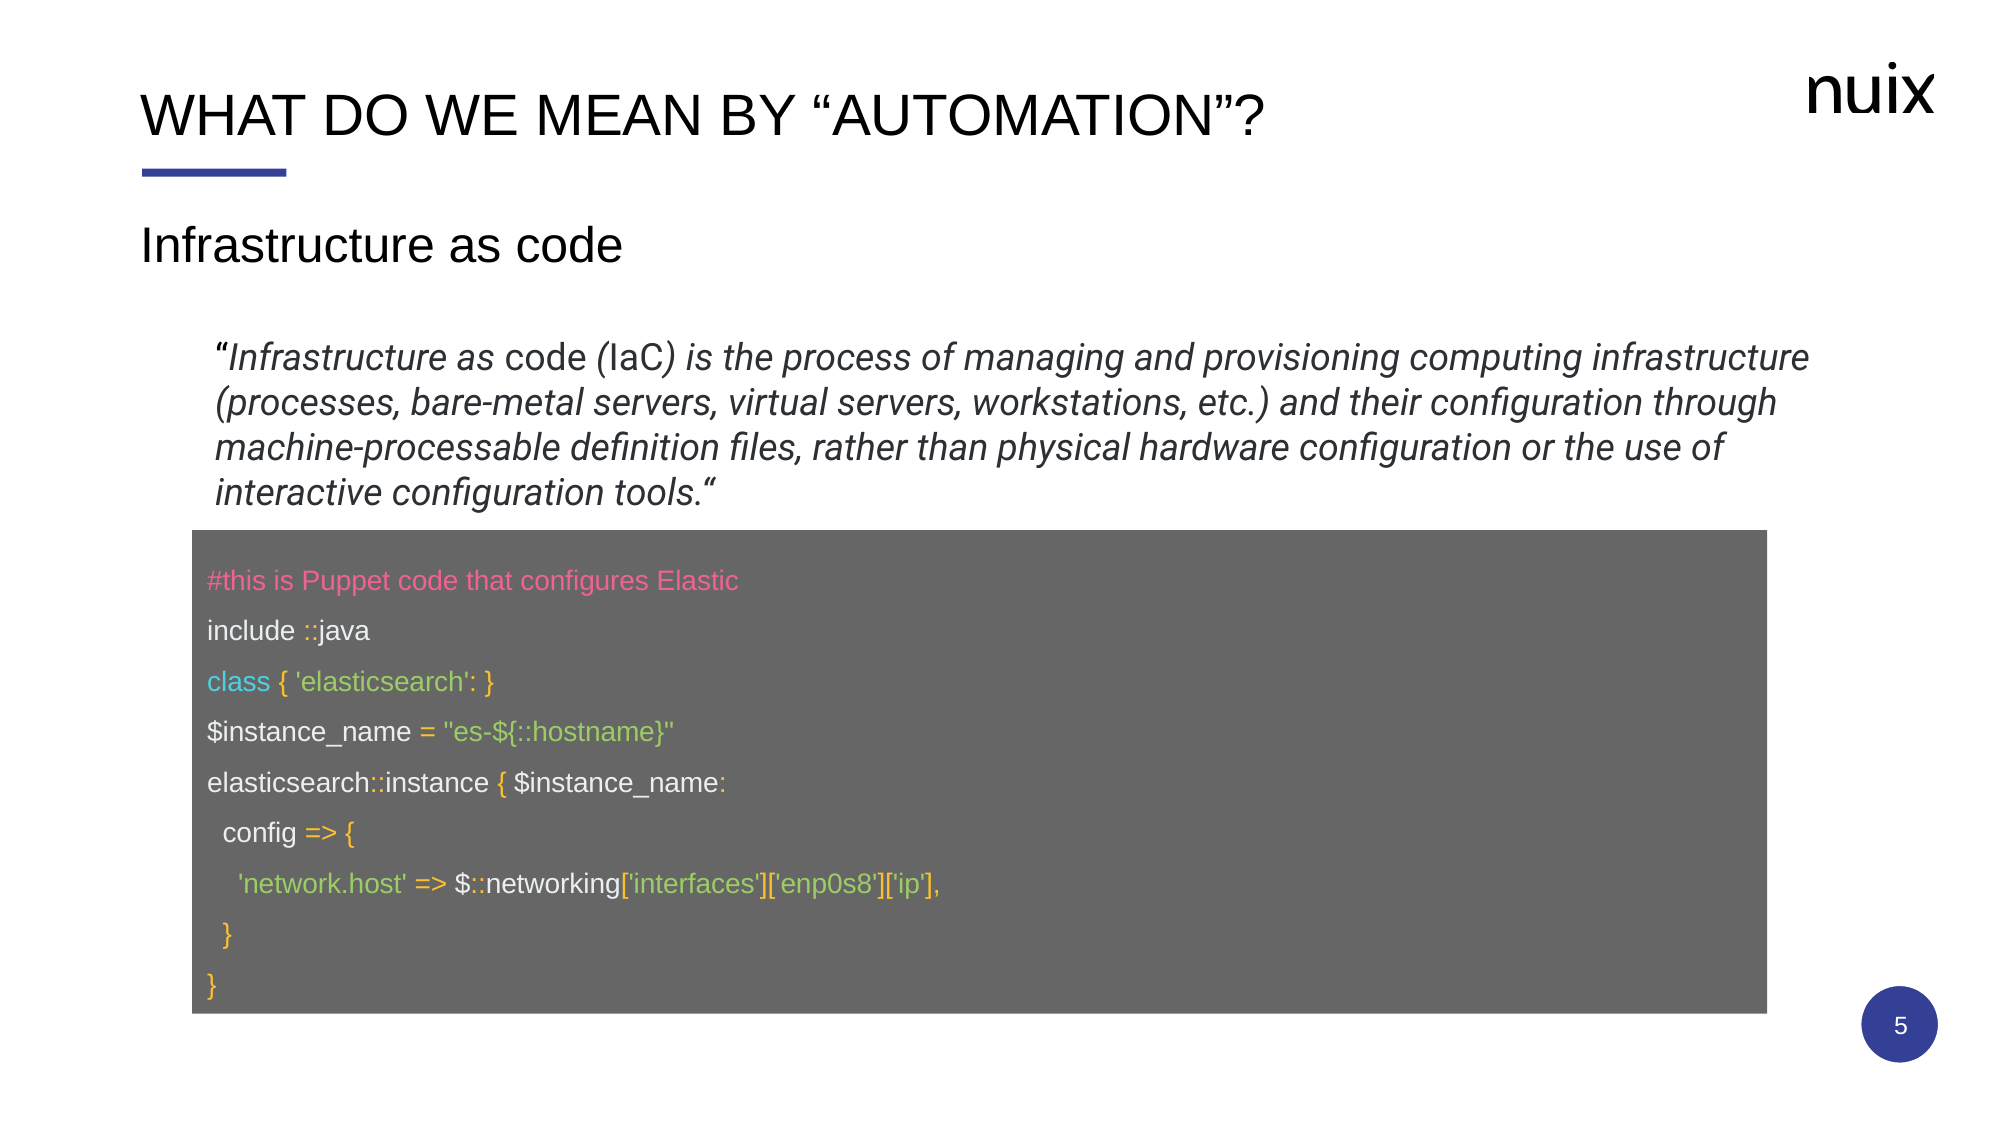

# WHAT DO WE MEAN BY “AUTOMATION”?

Infrastructure as code

“Infrastructure as code (IaC) is the process of managing and provisioning computing infrastructure (processes, bare-metal servers, virtual servers, workstations, etc.) and their configuration through machine-processable definition files, rather than physical hardware configuration or the use of interactive configuration tools.“

#this is Puppet code that configures Elastic
include ::java
class { 'elasticsearch': }
$instance_name = "es-${::hostname}"
elasticsearch::instance { $instance_name:
  config => {
    'network.host' => $::networking['interfaces']['enp0s8']['ip'],
  }
}